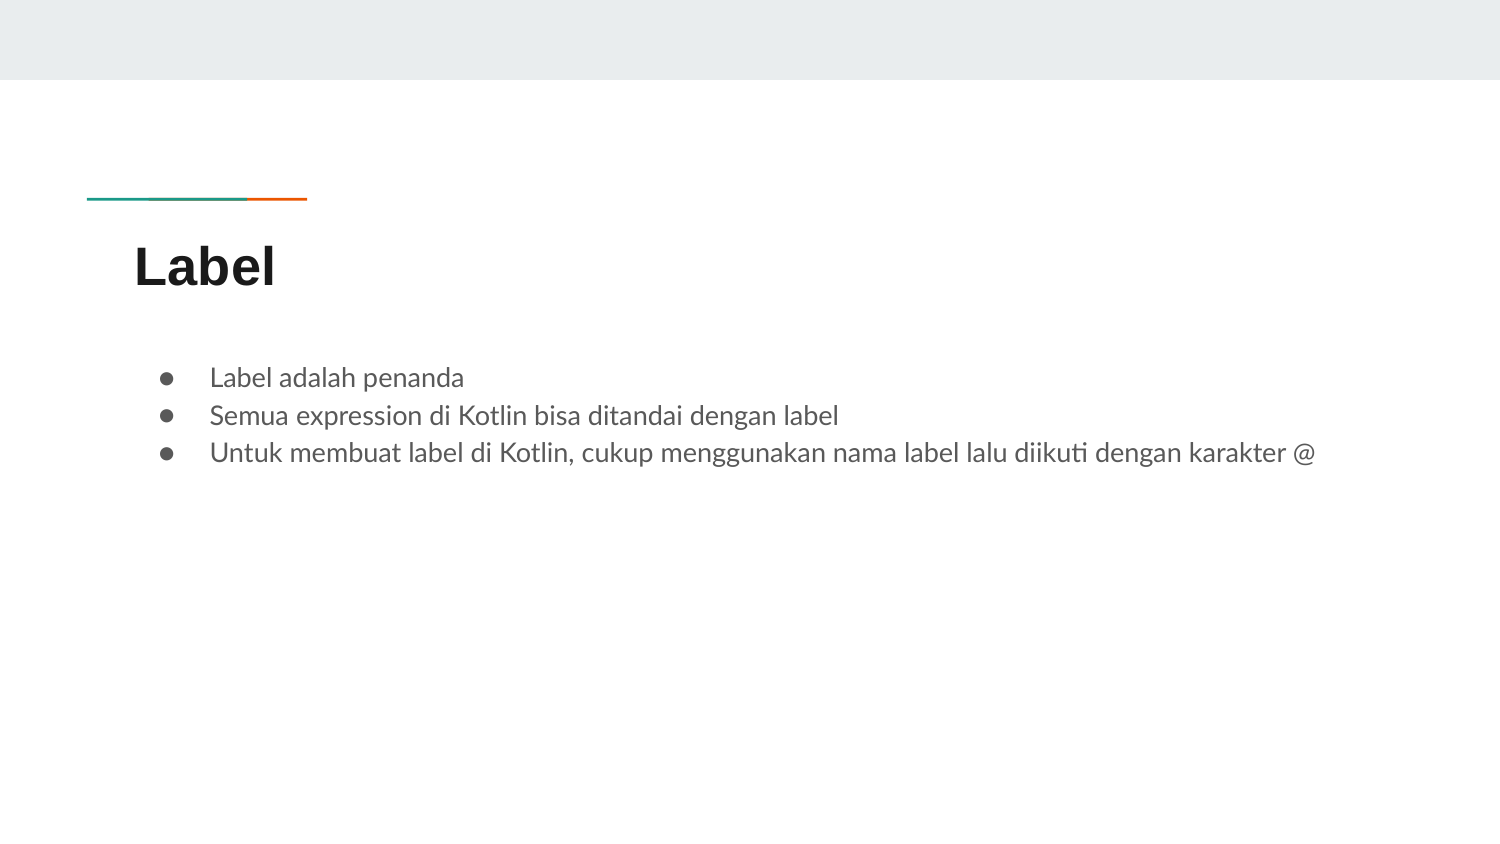

# Label
Label adalah penanda
Semua expression di Kotlin bisa ditandai dengan label
Untuk membuat label di Kotlin, cukup menggunakan nama label lalu diikuti dengan karakter @